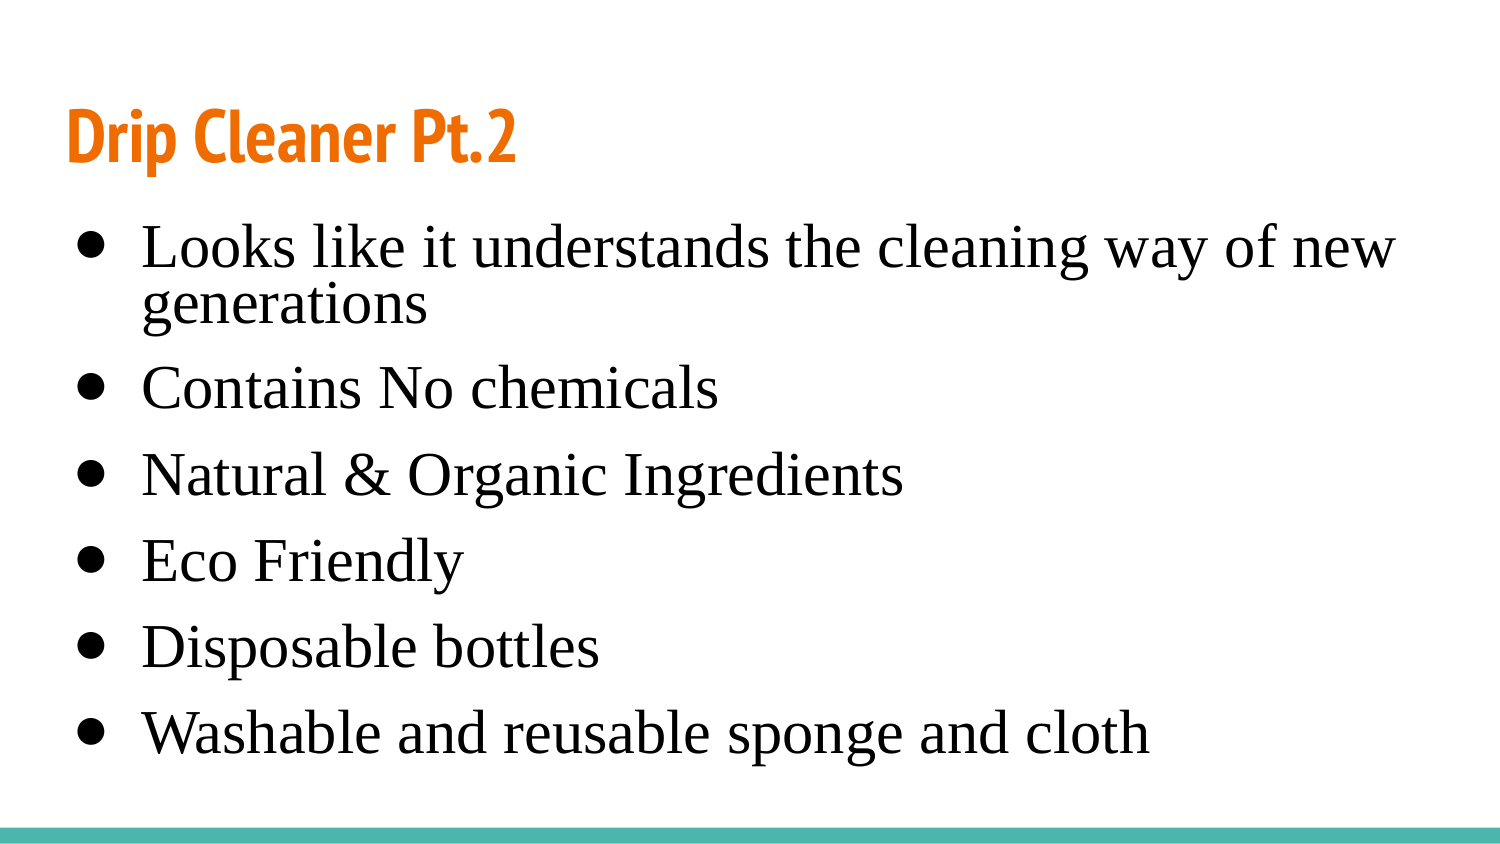

# Drip Cleaner Pt.2
Looks like it understands the cleaning way of new generations
Contains No chemicals
Natural & Organic Ingredients
Eco Friendly
Disposable bottles
Washable and reusable sponge and cloth